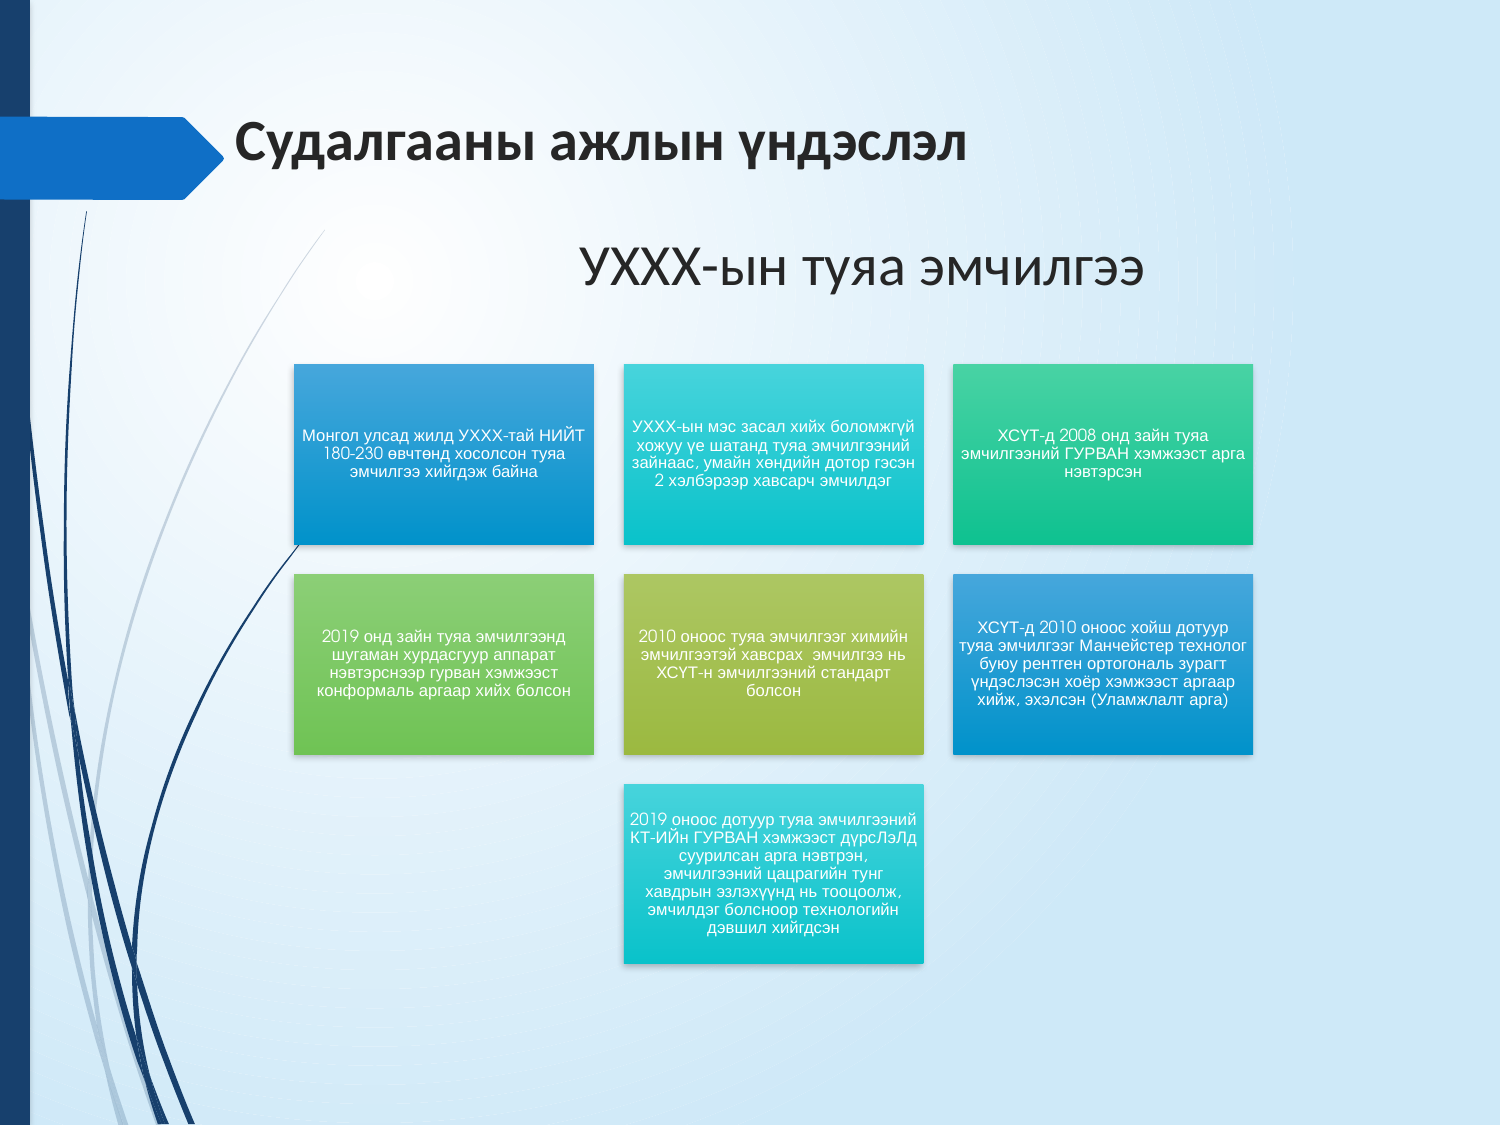

# Судалгааны ажлын үндэслэл УХХХ-ын туяа эмчилгээ
Монгол улсад жилд УХХХ-тай НИЙТ 180-230 өвчтөнд хосолсон туяа эмчилгээ хийгдэж байна
УХХХ-ын мэс засал хийх боломжгүй хожуу үе шатанд туяа эмчилгээний зайнаас, умайн хөндийн дотор гэсэн 2 хэлбэрээр хавсарч эмчилдэг
ХСҮТ-д 2008 онд зайн туяа эмчилгээний ГУРВАН хэмжээст арга нэвтэрсэн
2019 онд зайн туяа эмчилгээнд шугаман хурдасгуур аппарат нэвтэрснээр гурван хэмжээст конформаль аргаар хийх болсон
2010 оноос туяа эмчилгээг химийн эмчилгээтэй хавсрах  эмчилгээ нь ХСҮТ-н эмчилгээний стандарт болсон
ХСҮТ-д 2010 оноос хойш дотуур туяа эмчилгээг Манчейстер технолог буюу рентген ортогональ зурагт үндэслэсэн хоёр хэмжээст аргаар хийж, эхэлсэн (Уламжлалт арга)
2019 оноос дотуур туяа эмчилгээний КТ-ИЙн ГУРВАН хэмжээст дүрсЛэЛд суурилсан арга нэвтрэн, эмчилгээний цацрагийн тунг хавдрын эзлэхүүнд нь тооцоолж, эмчилдэг болсноор технологийн дэвшил хийгдсэн